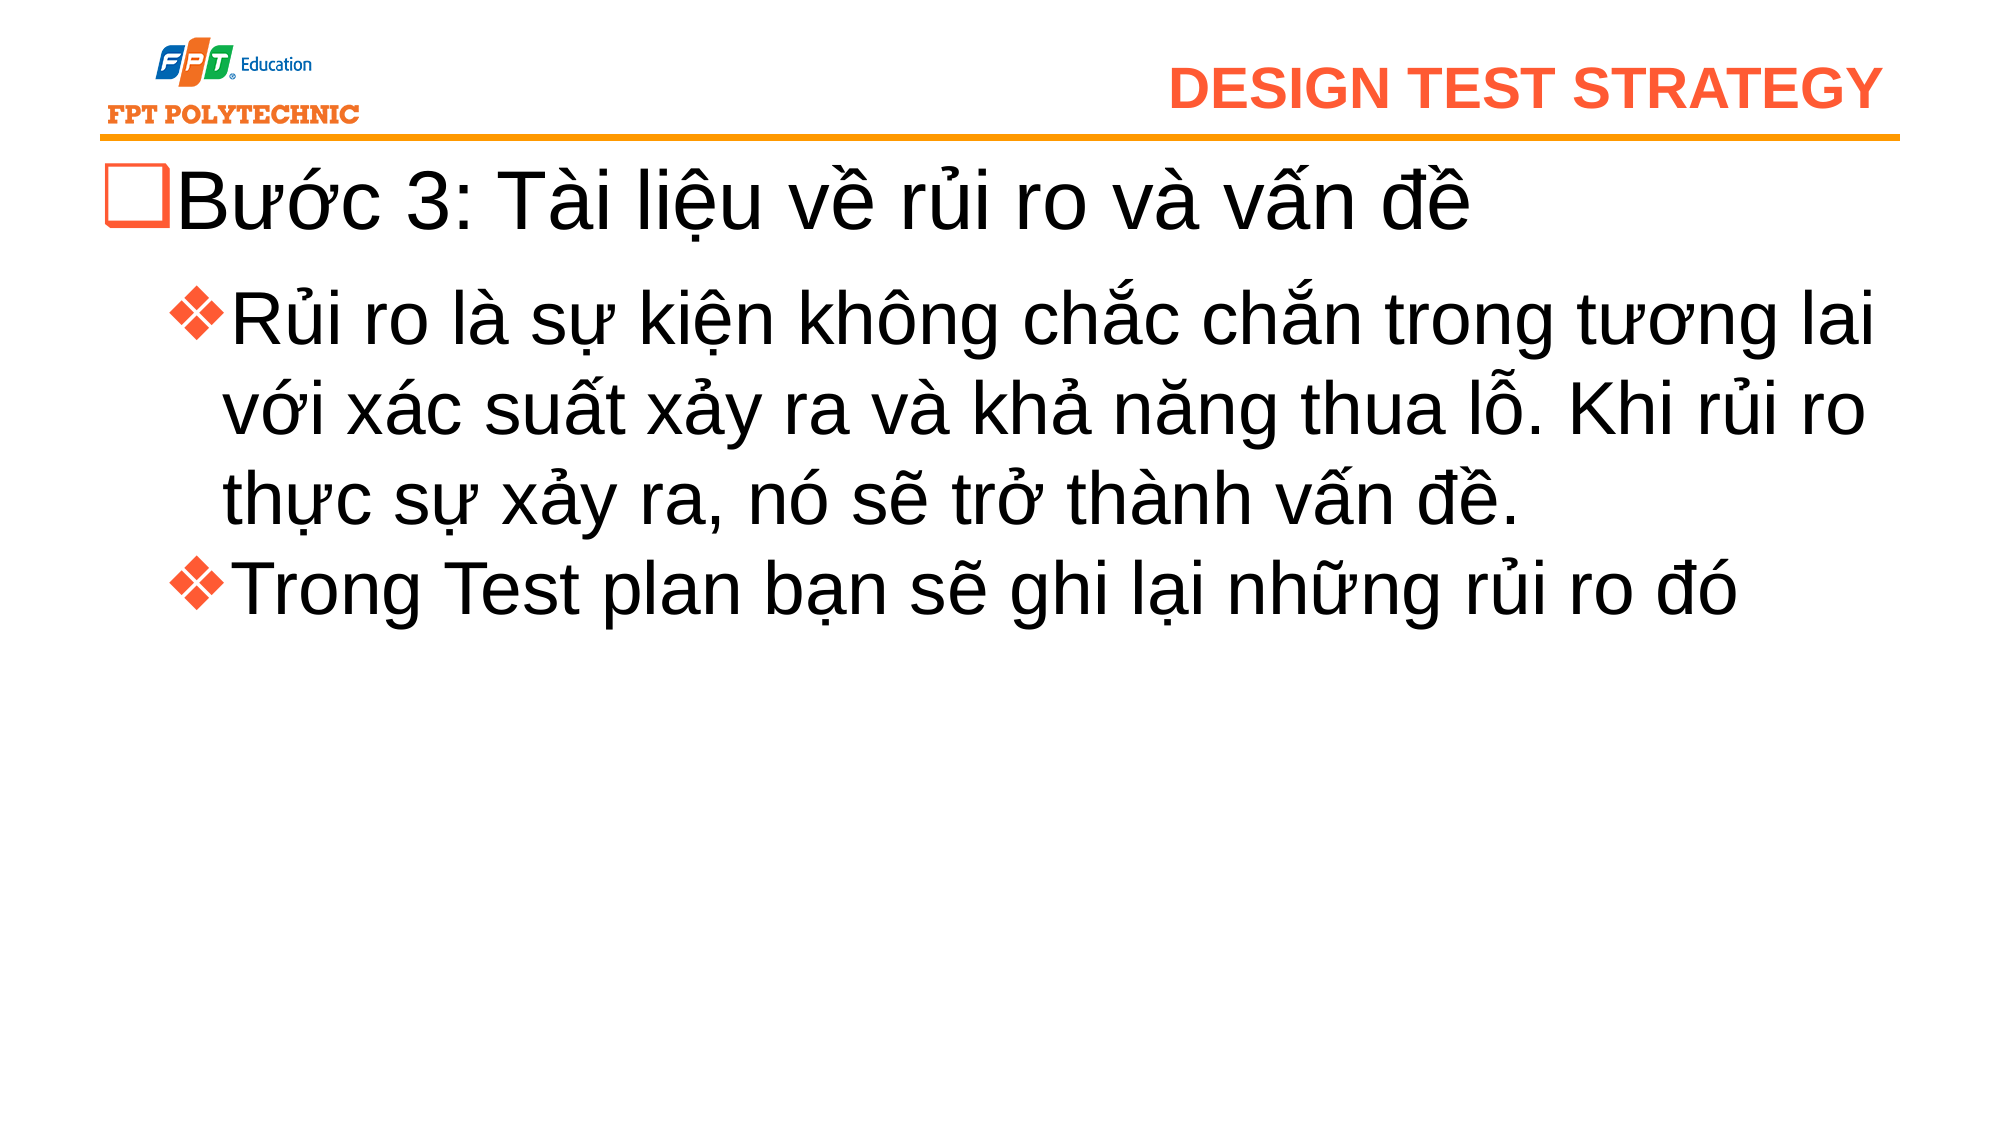

# design test strategy
Bước 3: Tài liệu về rủi ro và vấn đề
Rủi ro là sự kiện không chắc chắn trong tương lai với xác suất xảy ra và khả năng thua lỗ. Khi rủi ro thực sự xảy ra, nó sẽ trở thành vấn đề.
Trong Test plan bạn sẽ ghi lại những rủi ro đó